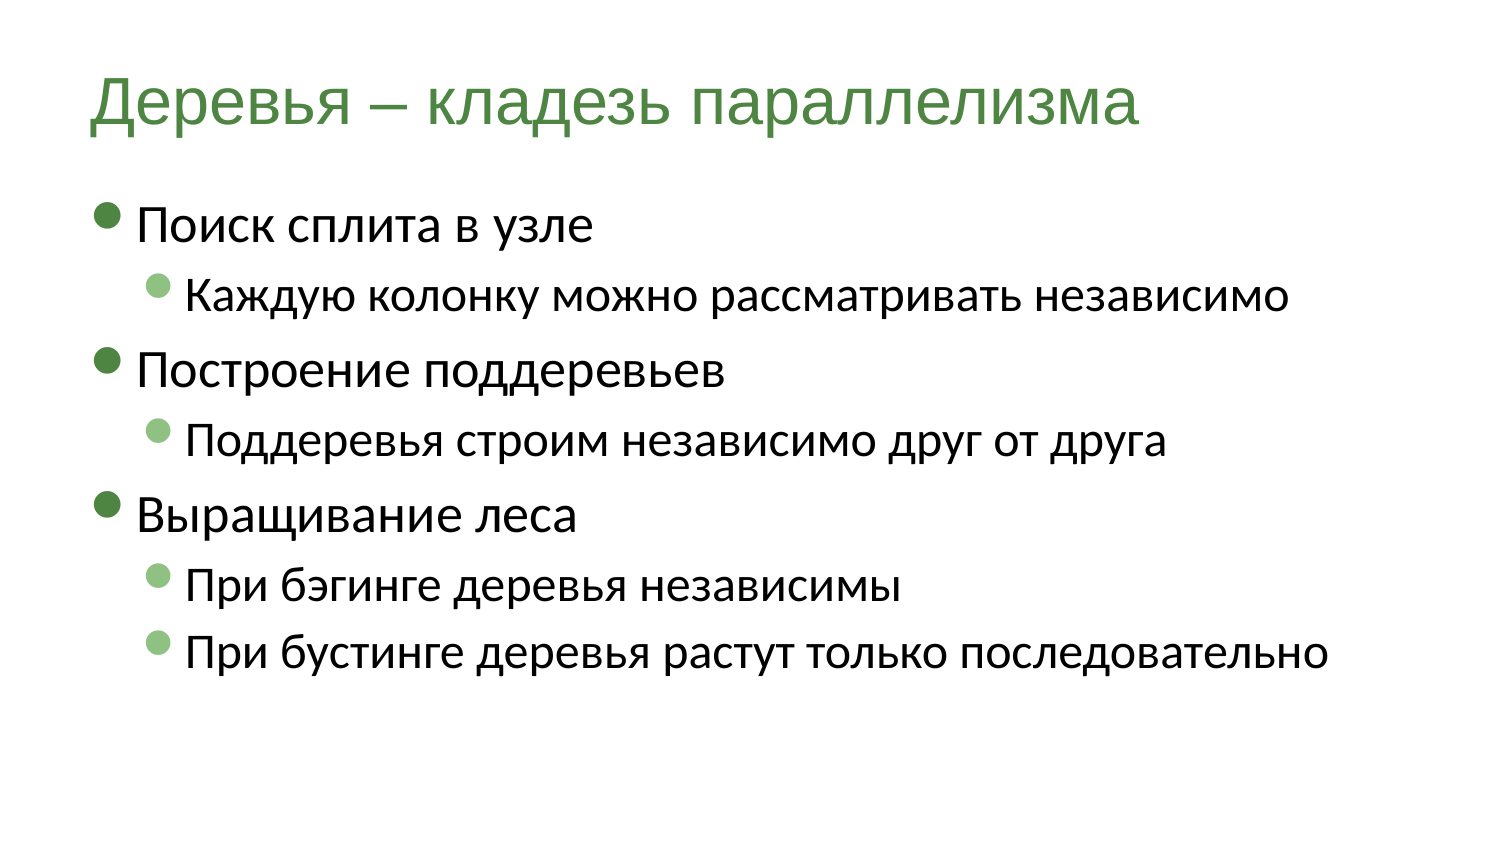

# Деревья – кладезь параллелизма
Поиск сплита в узле
Каждую колонку можно рассматривать независимо
Построение поддеревьев
Поддеревья строим независимо друг от друга
Выращивание леса
При бэгинге деревья независимы
При бустинге деревья растут только последовательно